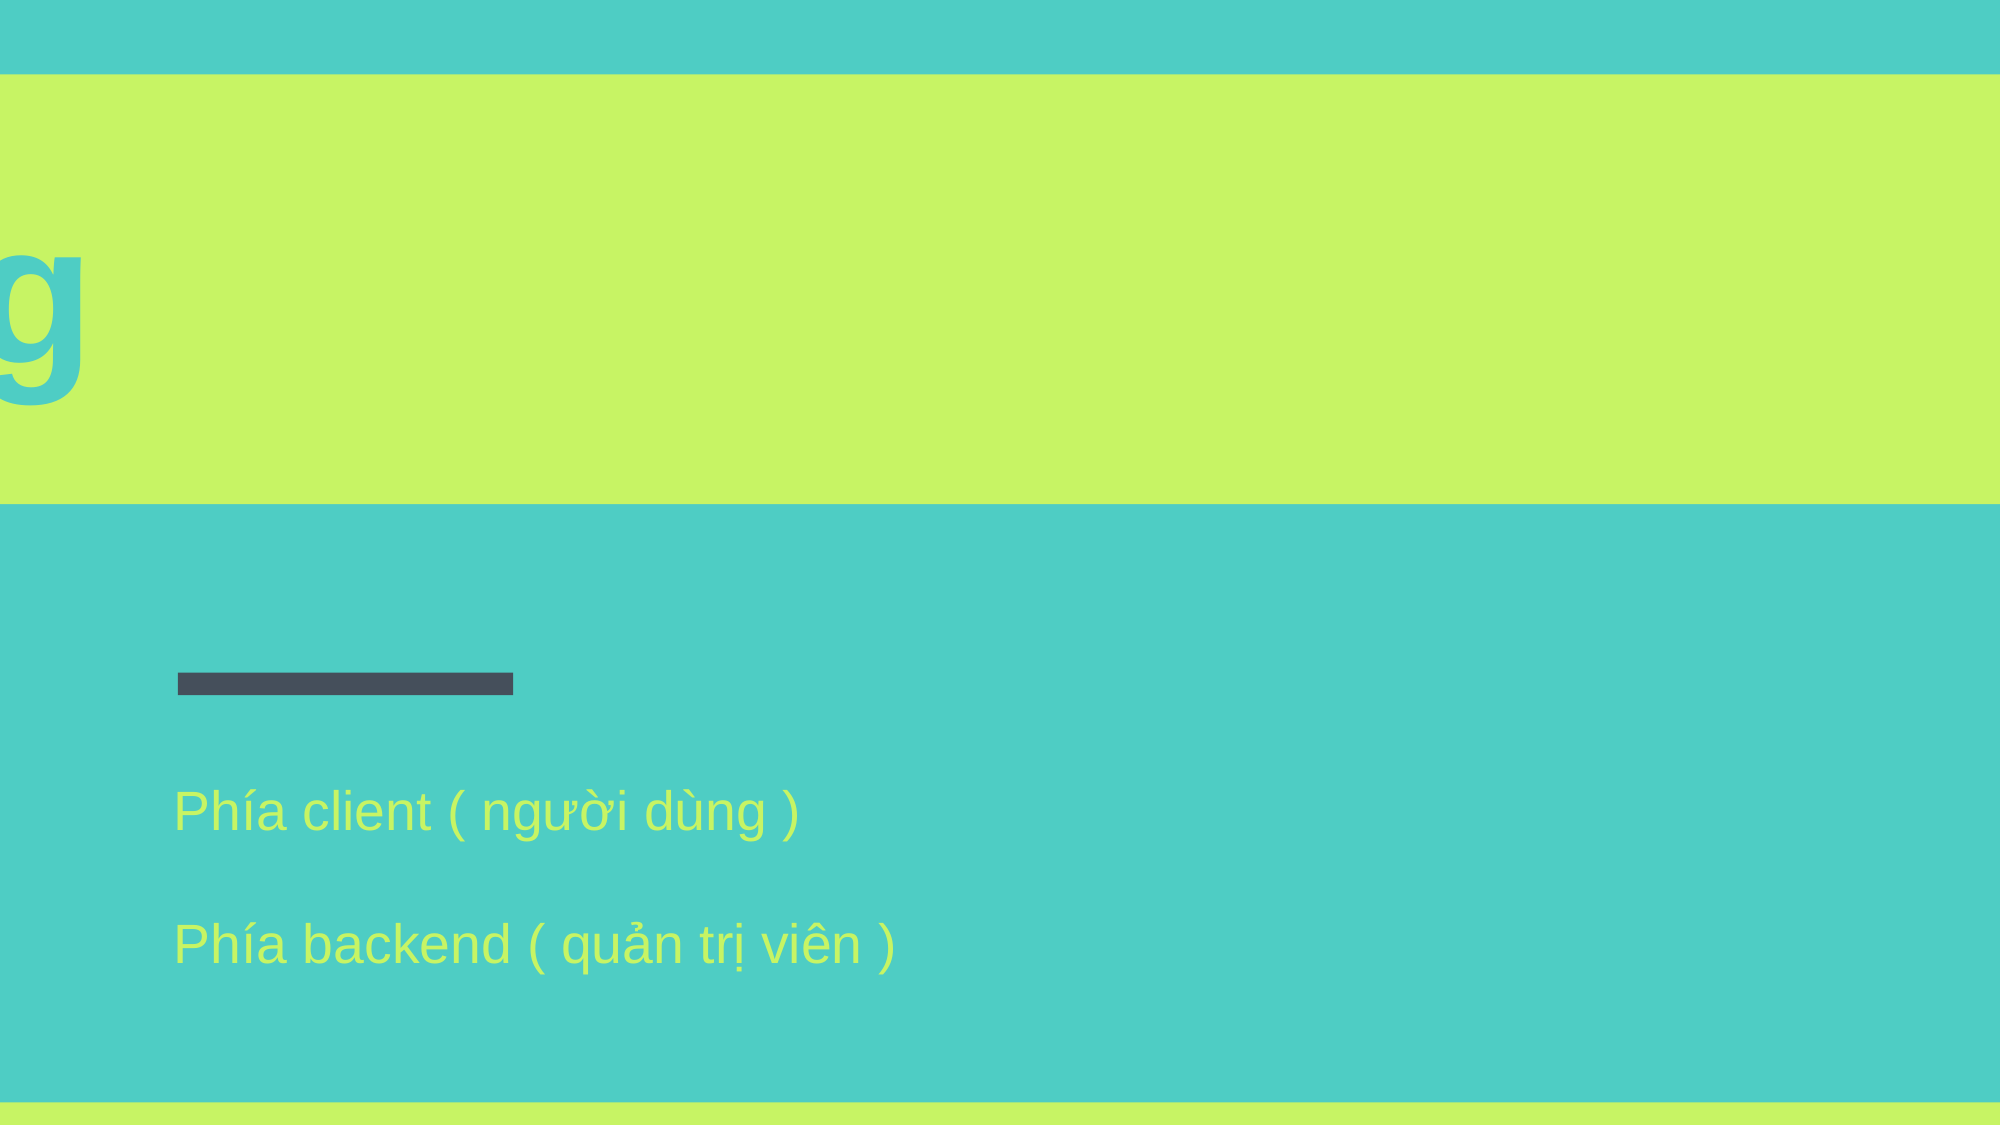

3. Chức năng
Một số chức năng chính

Phía client ( người dùng )

Phía backend ( quản trị viên )